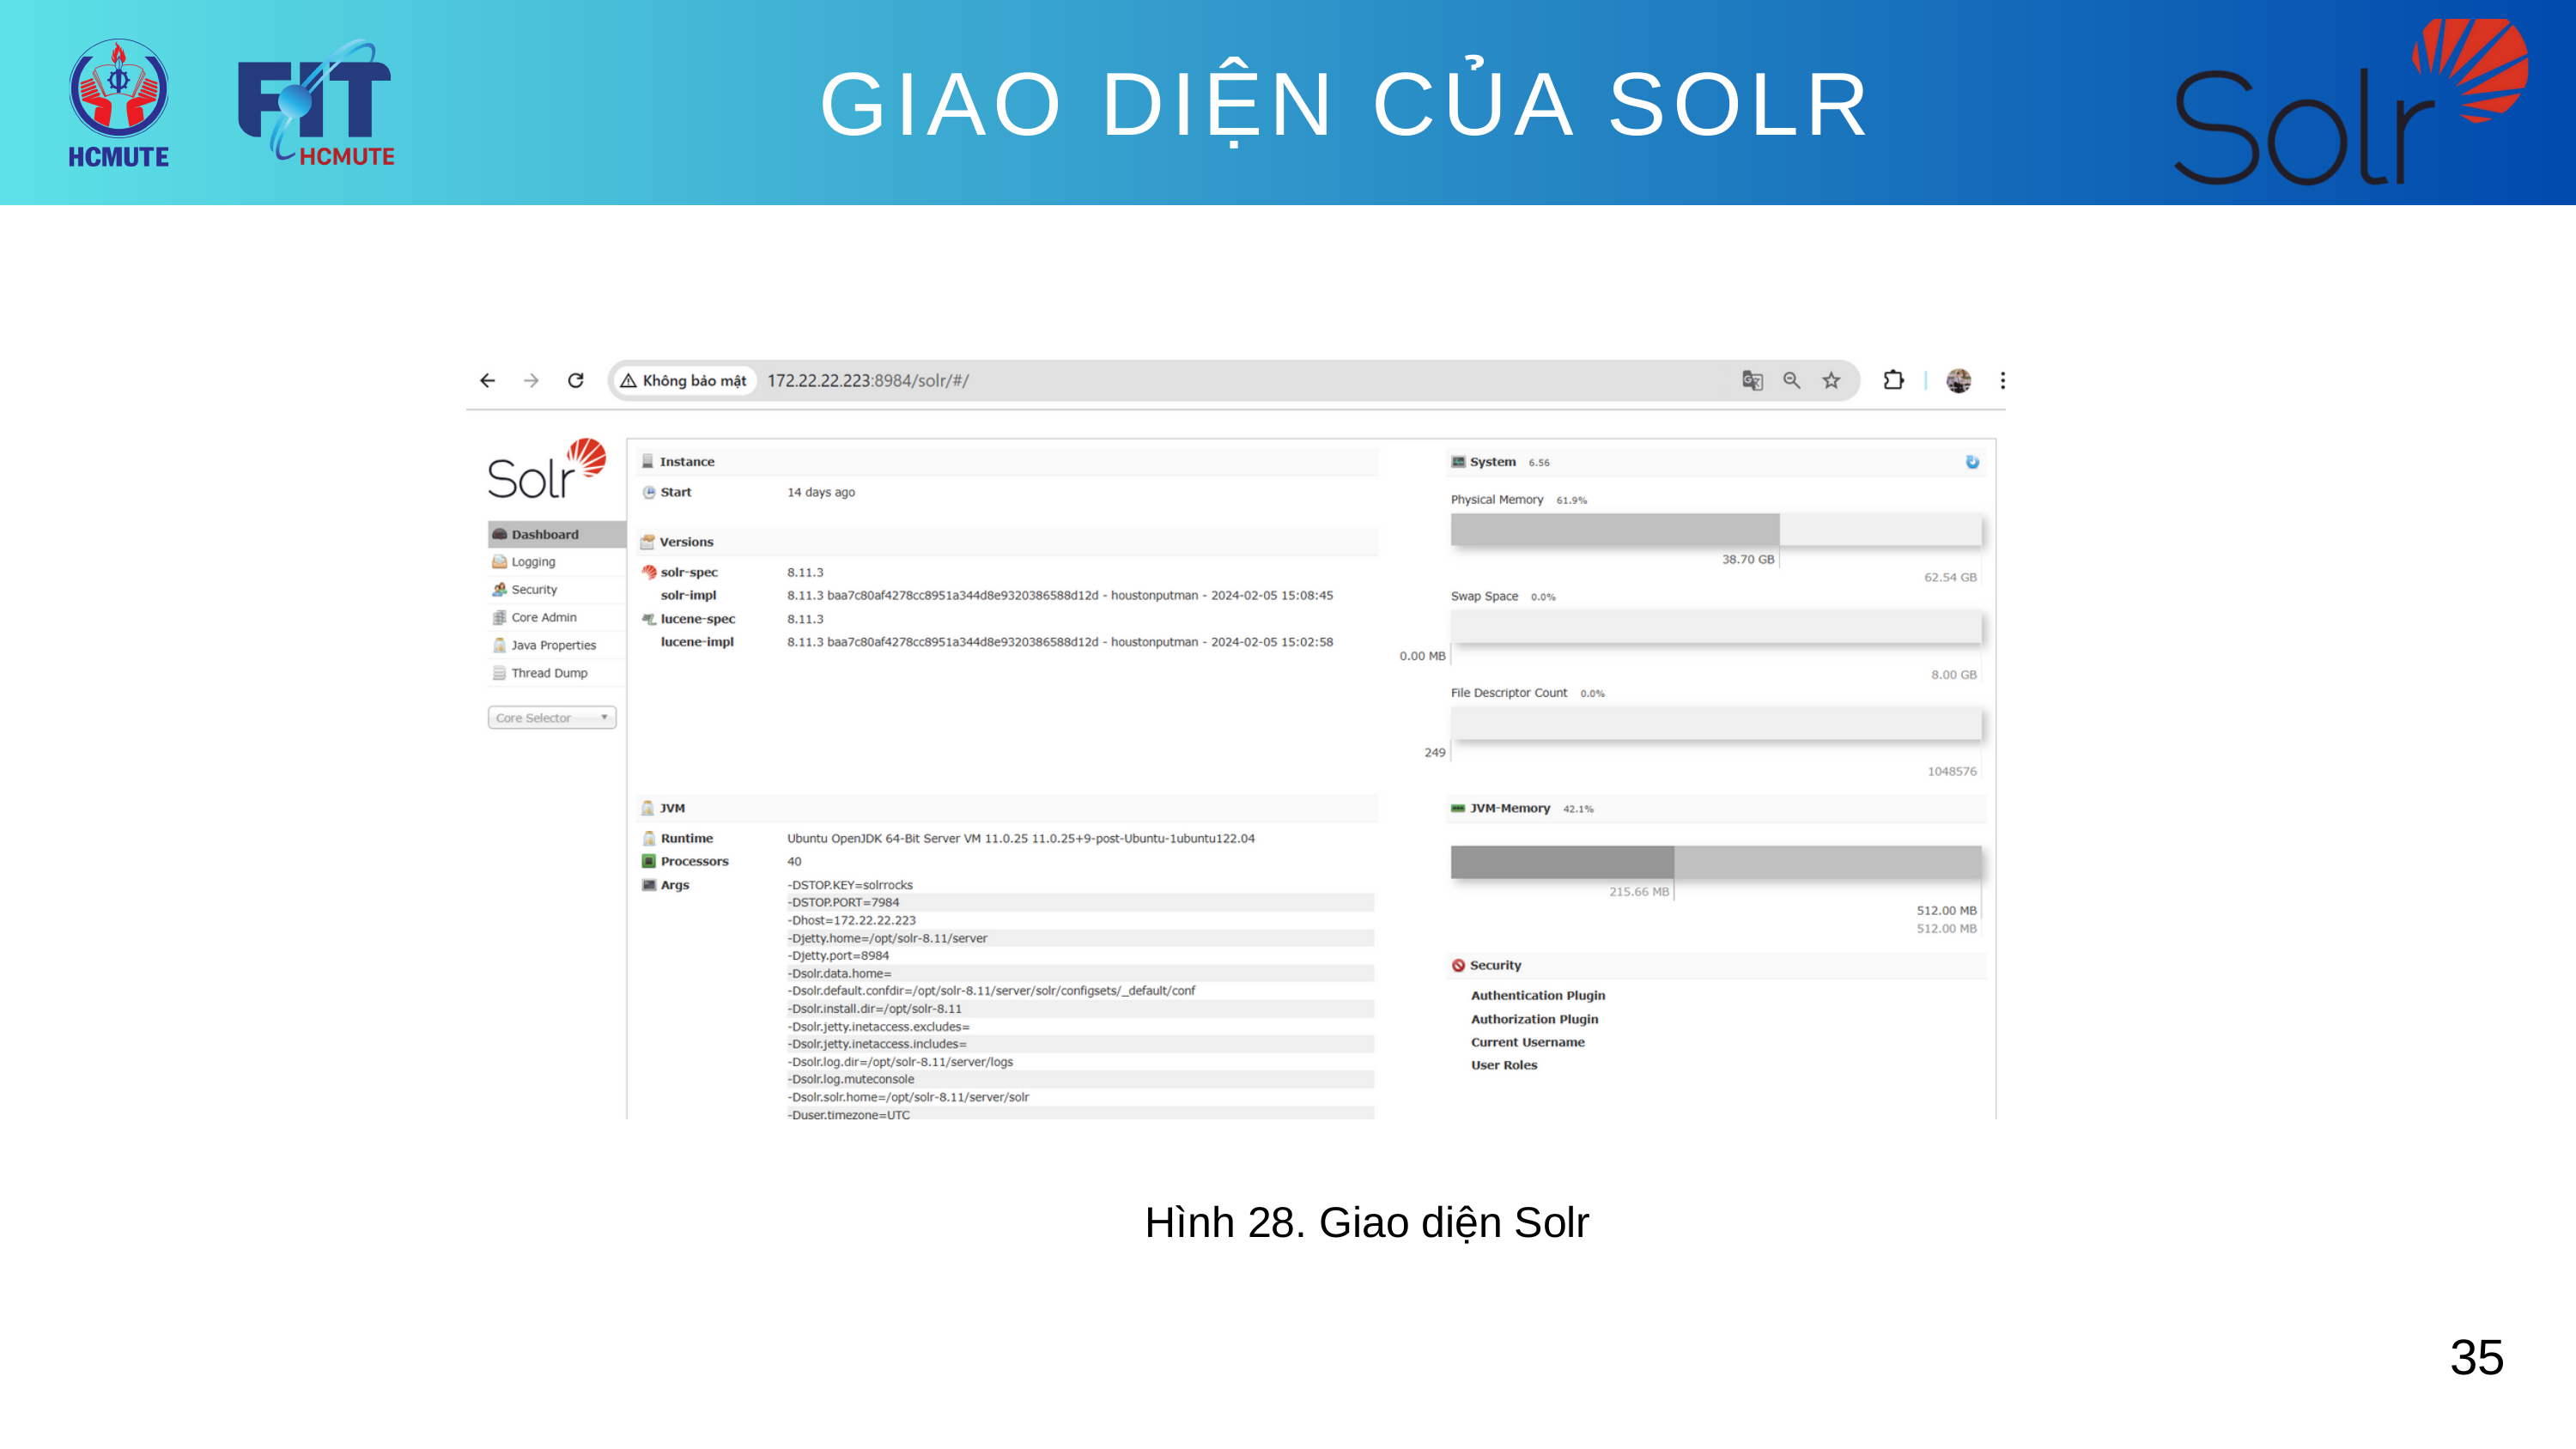

GIAO DIỆN CỦA SOLR

Hình 28. Giao diện Solr
35